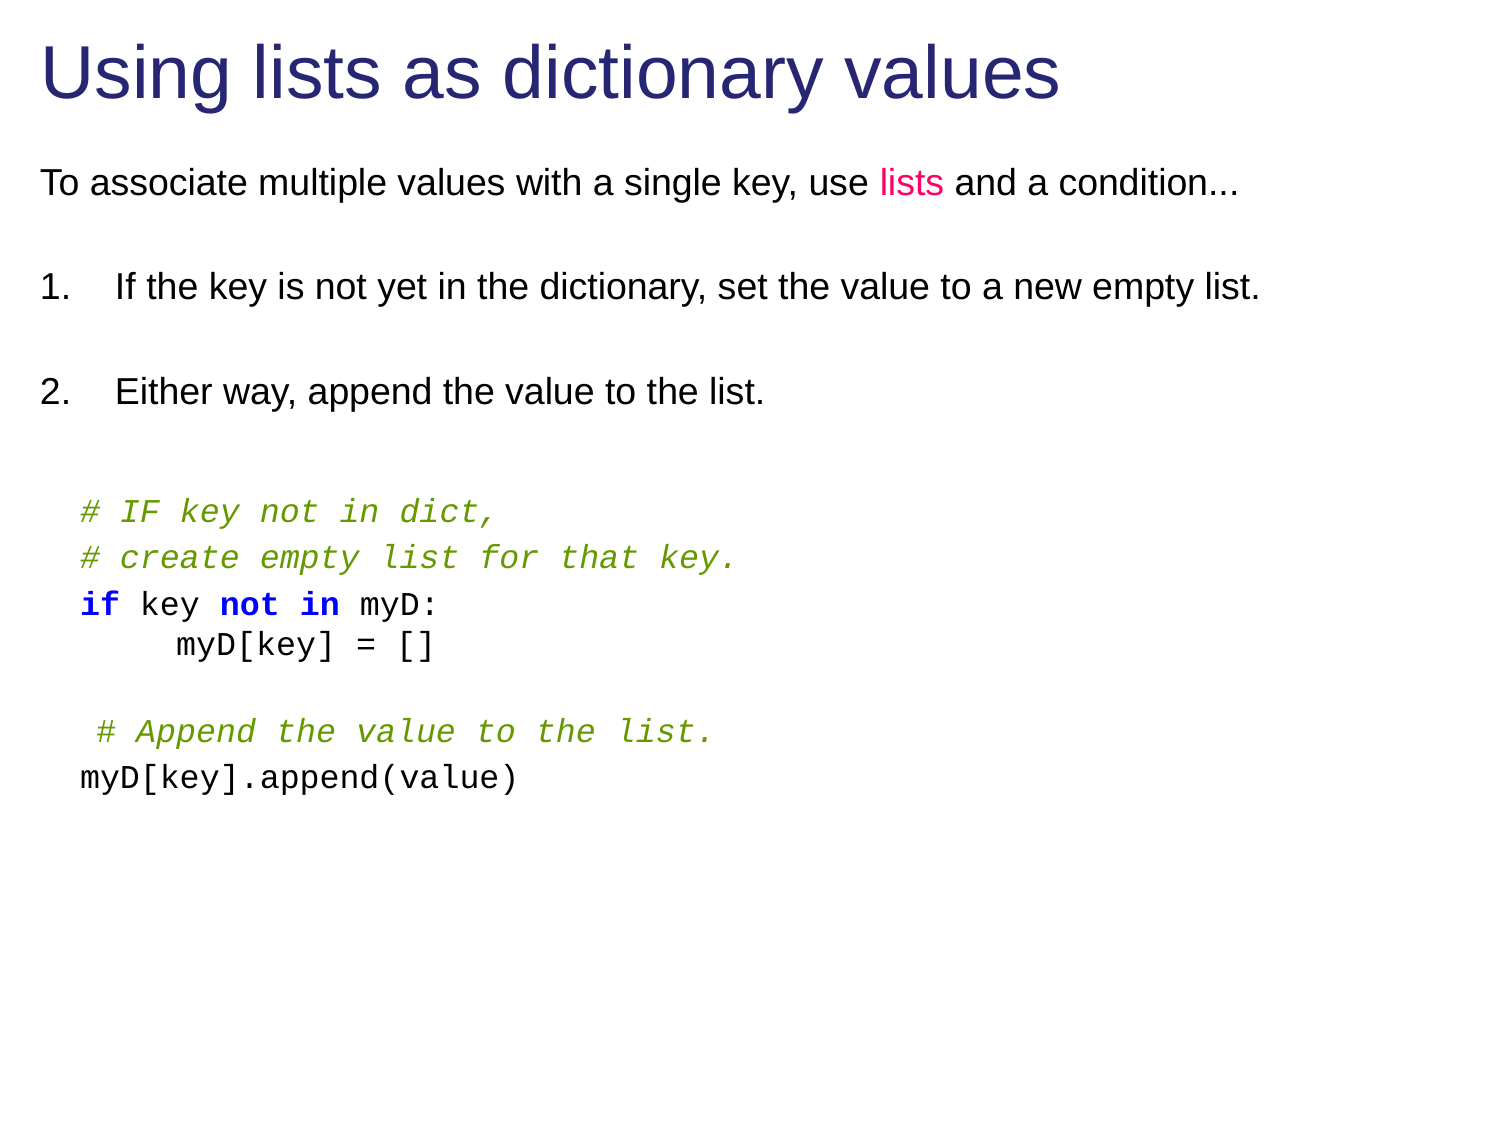

# Using lists as dictionary values
To associate multiple values with a single key, use lists and a condition...

If the key is not yet in the dictionary, set the value to a new empty list.

Either way, append the value to the list.

  # IF key not in dict,
  # create empty list for that key.
  if key not in myD:
    myD[key] = []
# Append the value to the list.
  myD[key].append(value)